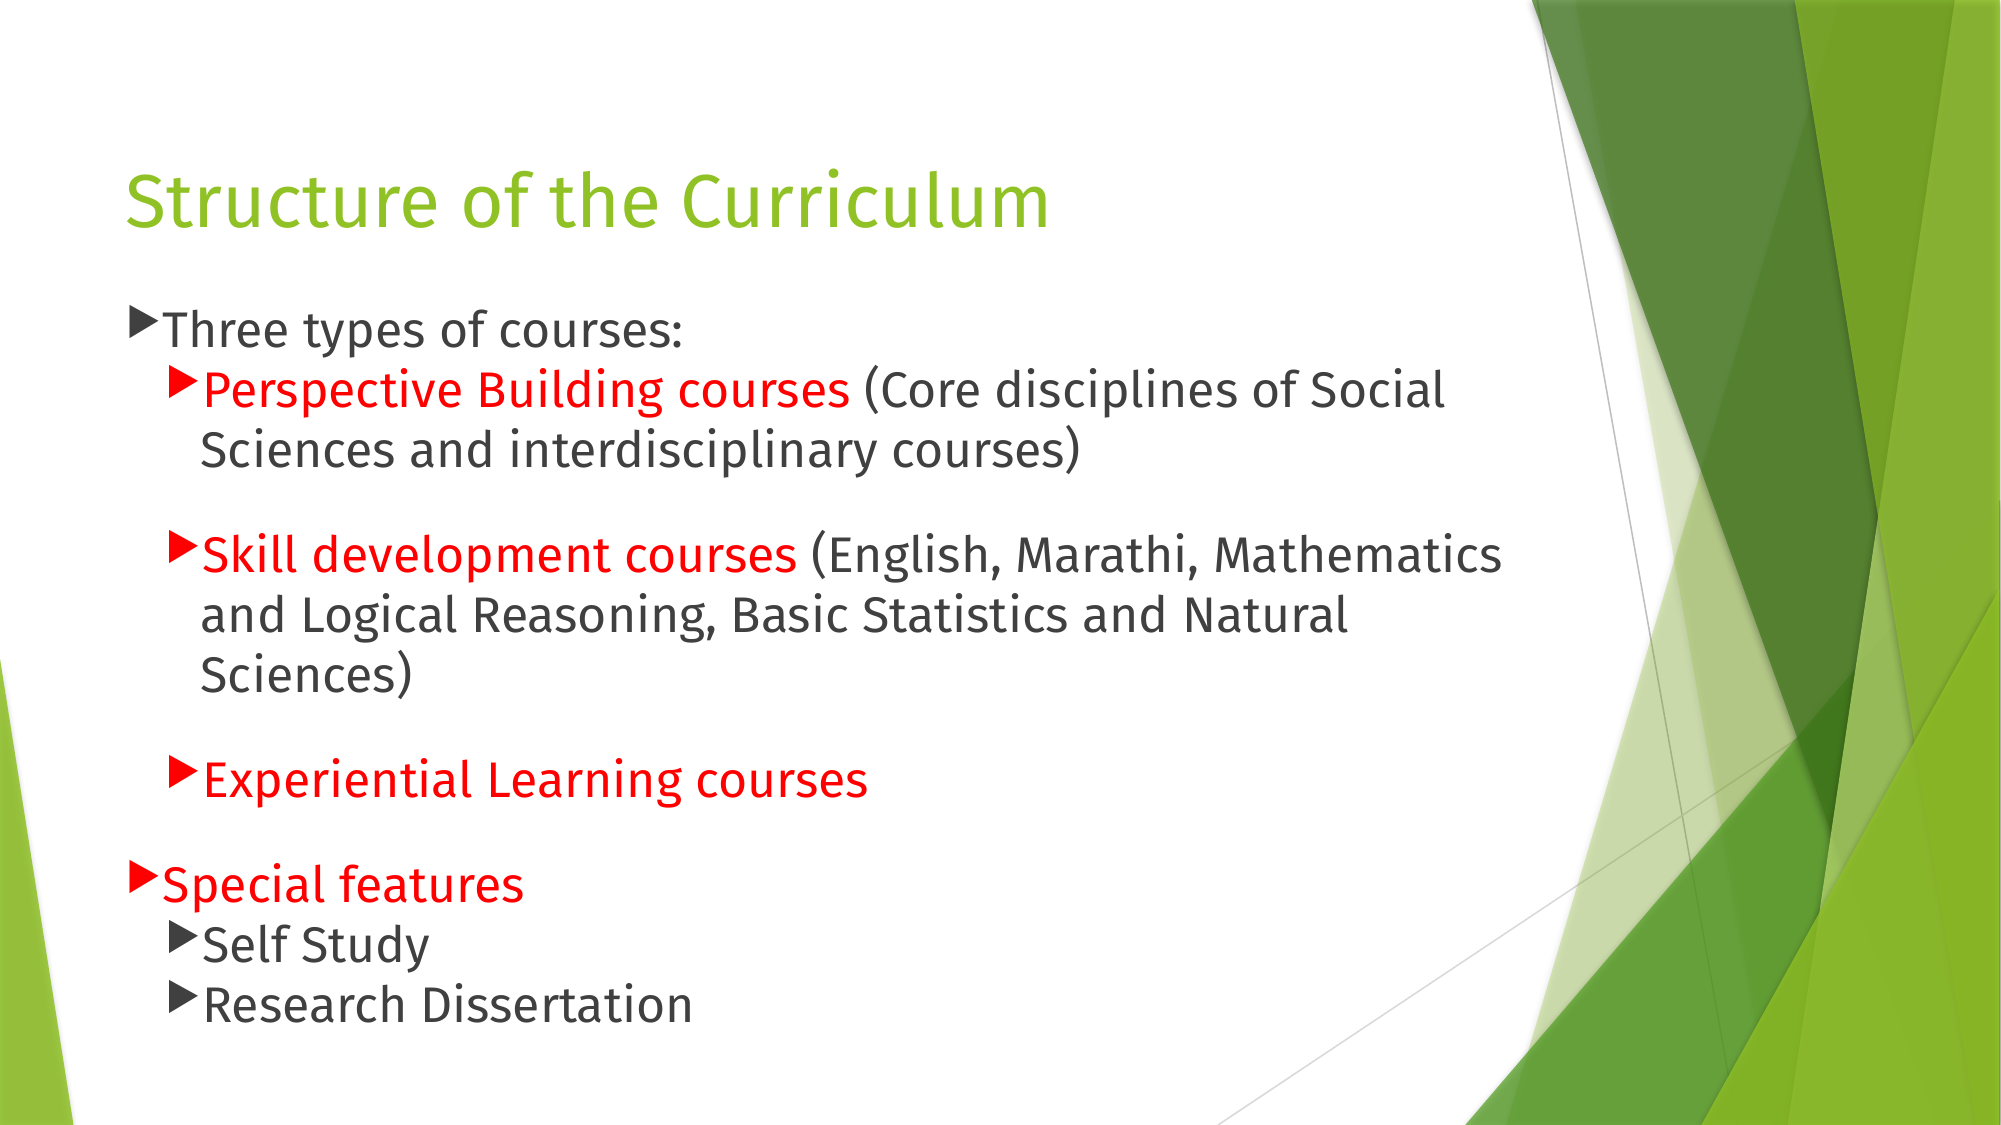

Structure of the Curriculum
Three types of courses:
Perspective Building courses (Core disciplines of Social Sciences and interdisciplinary courses)

Skill development courses (English, Marathi, Mathematics and Logical Reasoning, Basic Statistics and Natural Sciences)

Experiential Learning courses

Special features
Self Study
Research Dissertation